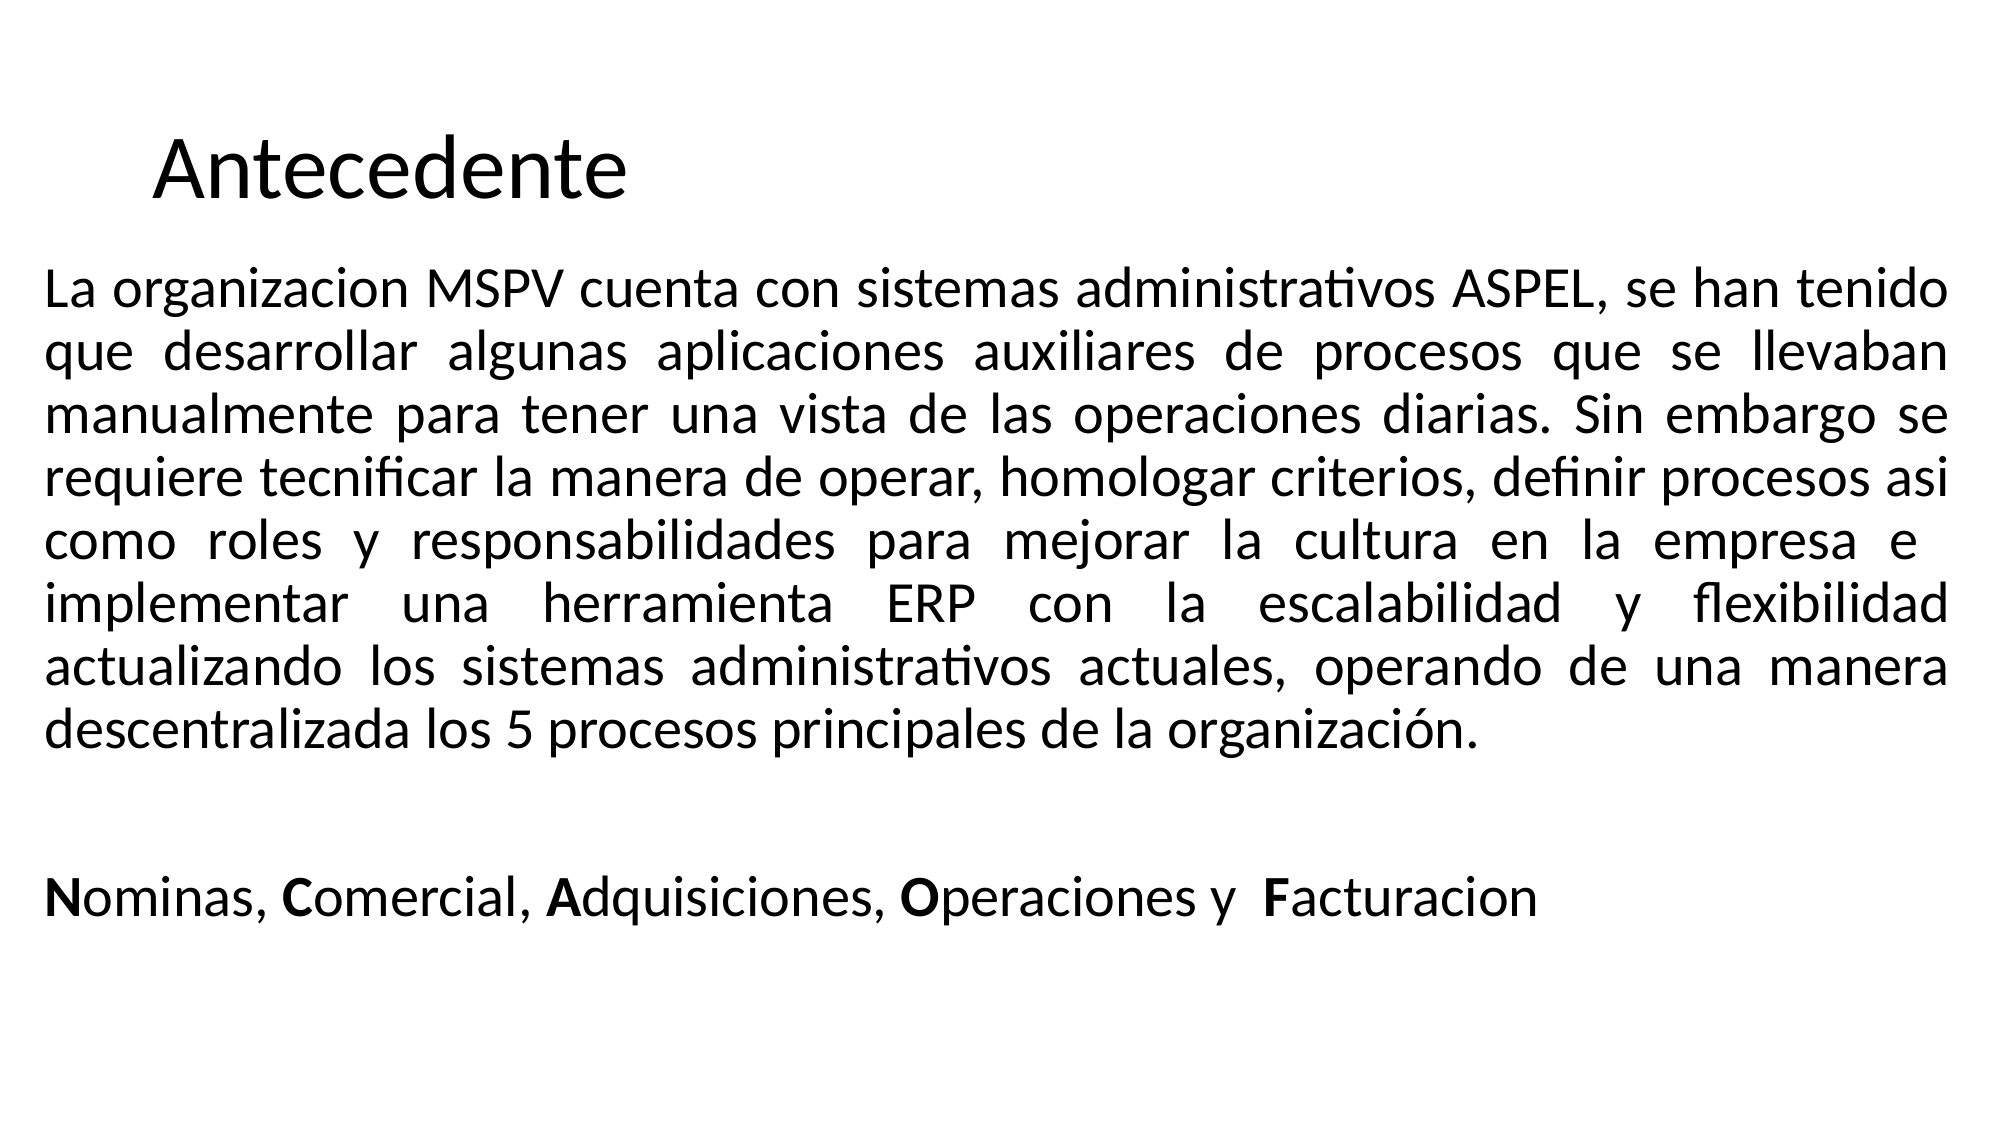

# Antecedente
La organizacion MSPV cuenta con sistemas administrativos ASPEL, se han tenido que desarrollar algunas aplicaciones auxiliares de procesos que se llevaban manualmente para tener una vista de las operaciones diarias. Sin embargo se requiere tecnificar la manera de operar, homologar criterios, definir procesos asi como roles y responsabilidades para mejorar la cultura en la empresa e  implementar una herramienta ERP con la escalabilidad y flexibilidad actualizando los sistemas administrativos actuales, operando de una manera descentralizada los 5 procesos principales de la organización.

Nominas, Comercial, Adquisiciones, Operaciones y  Facturacion